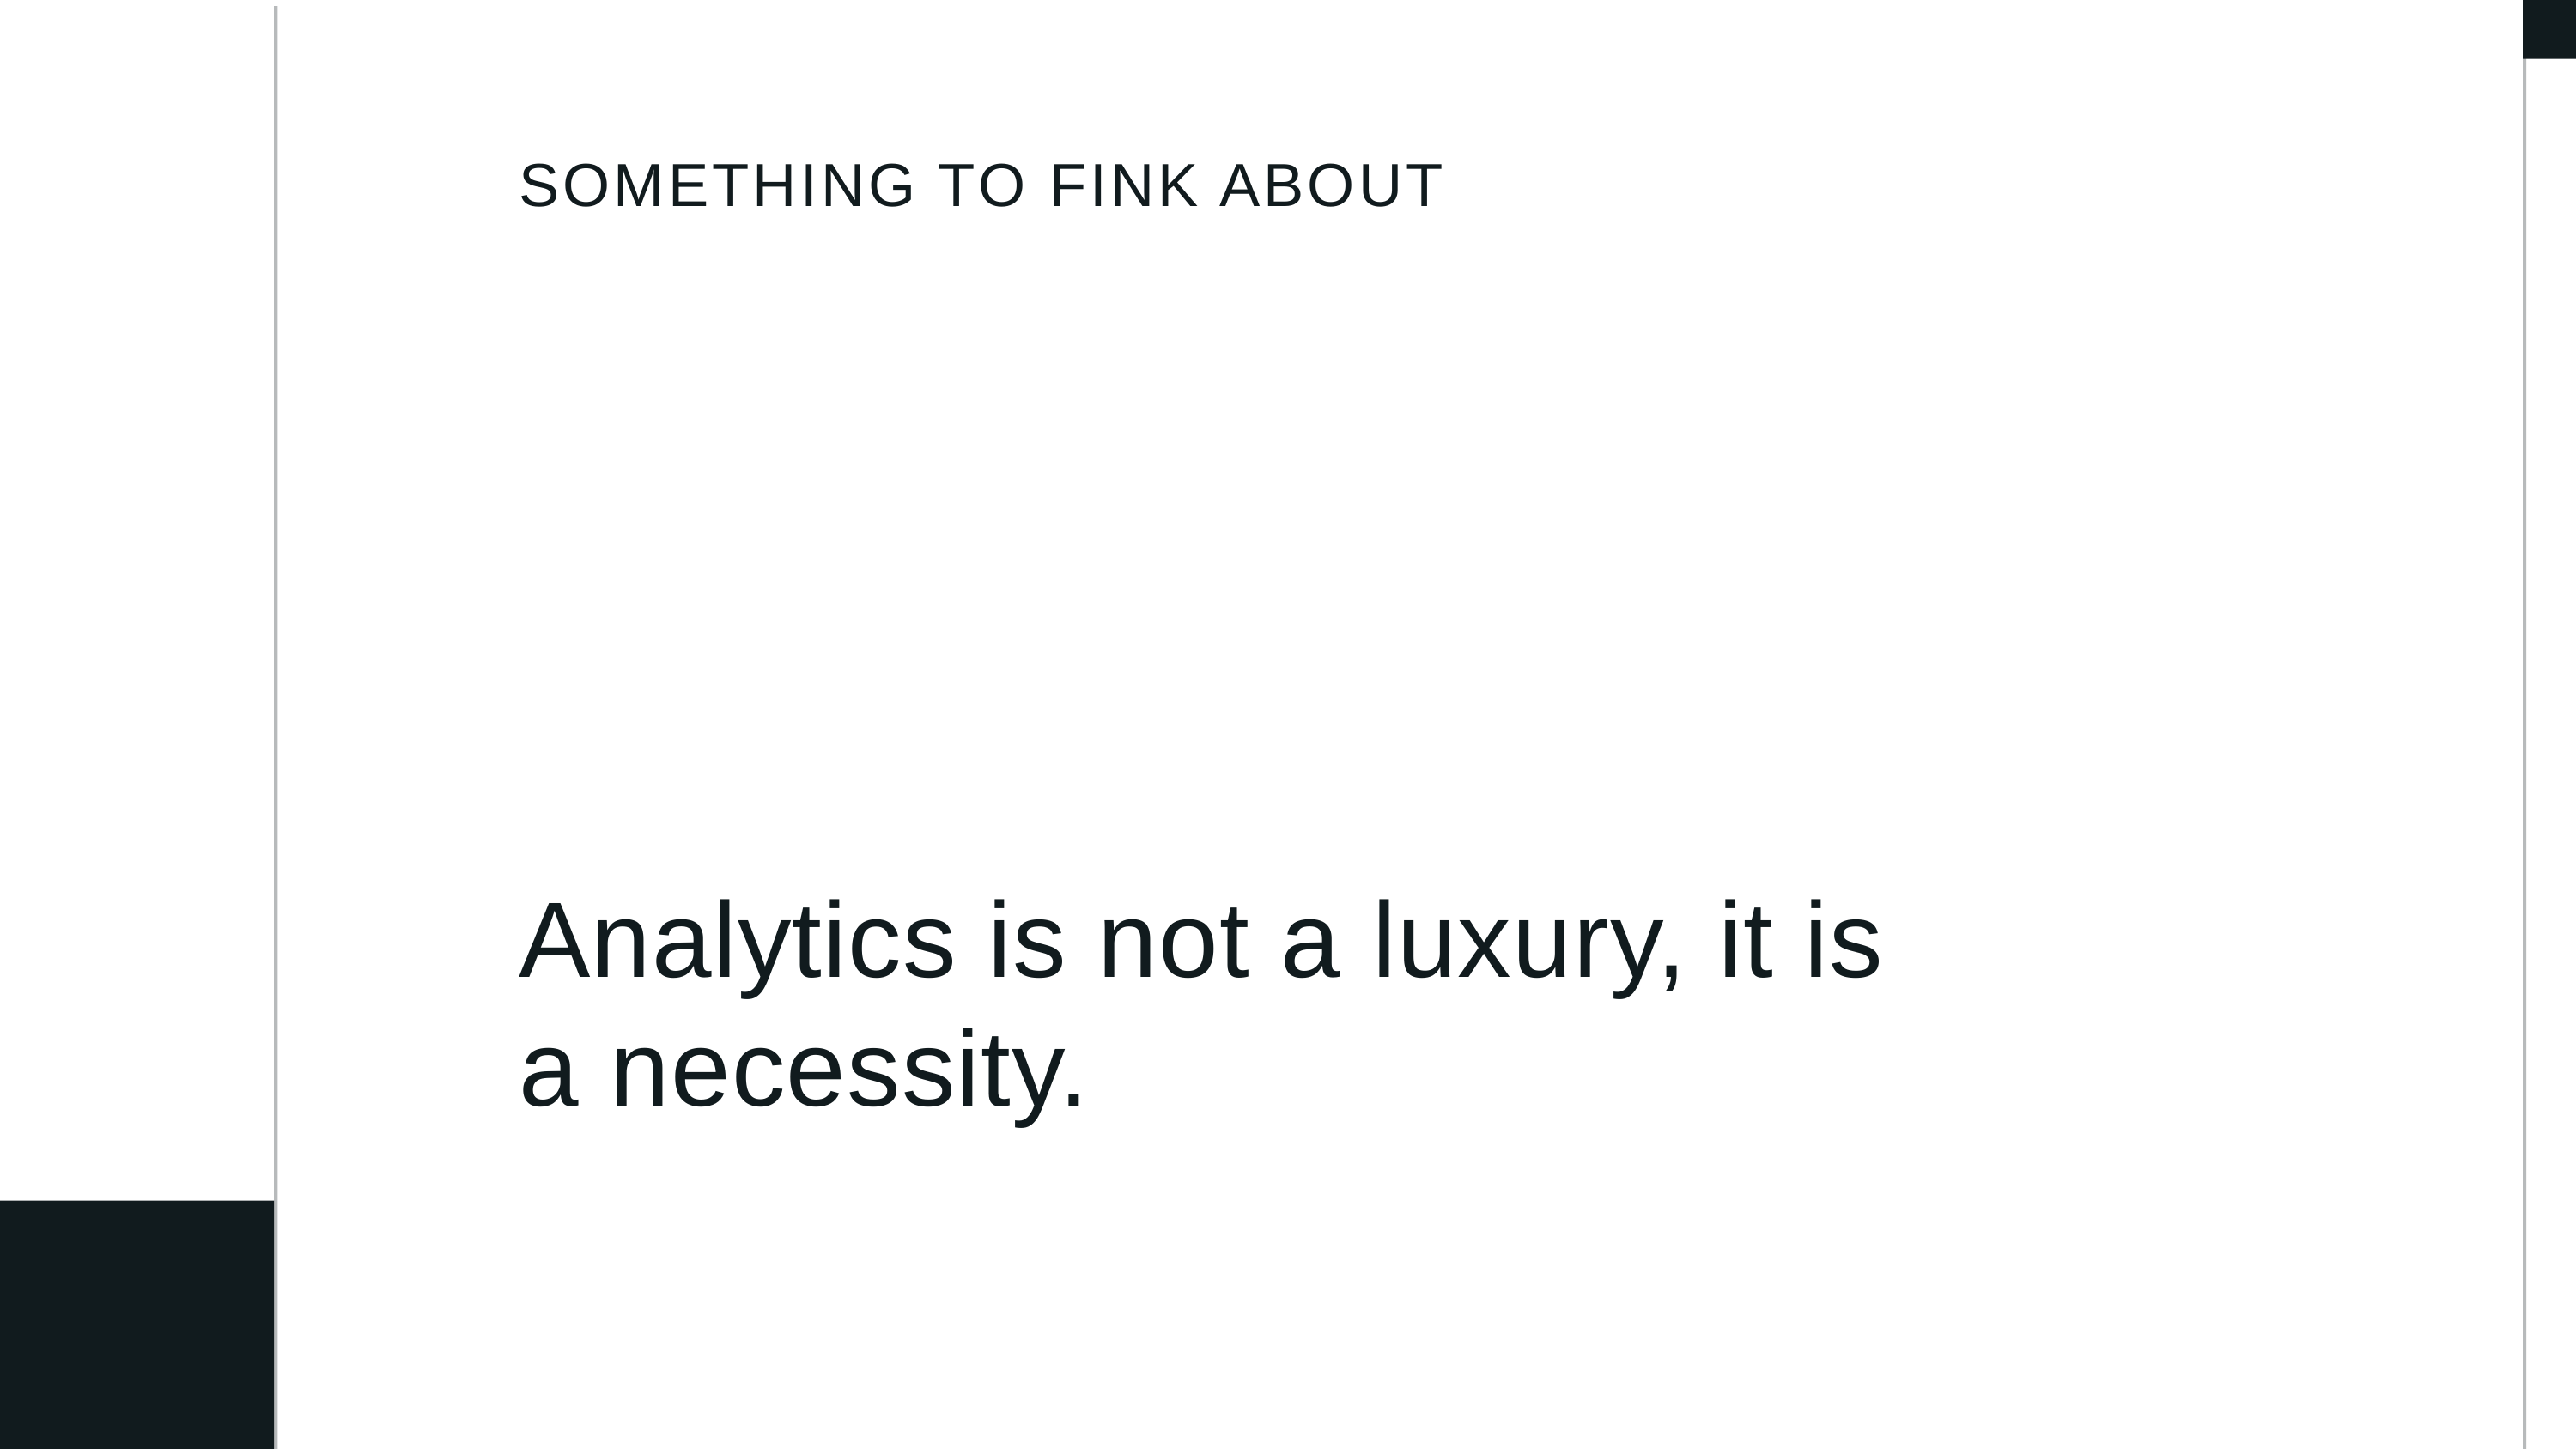

SOMETHING TO FINK ABOUT
Analytics is not a luxury, it is a necessity.